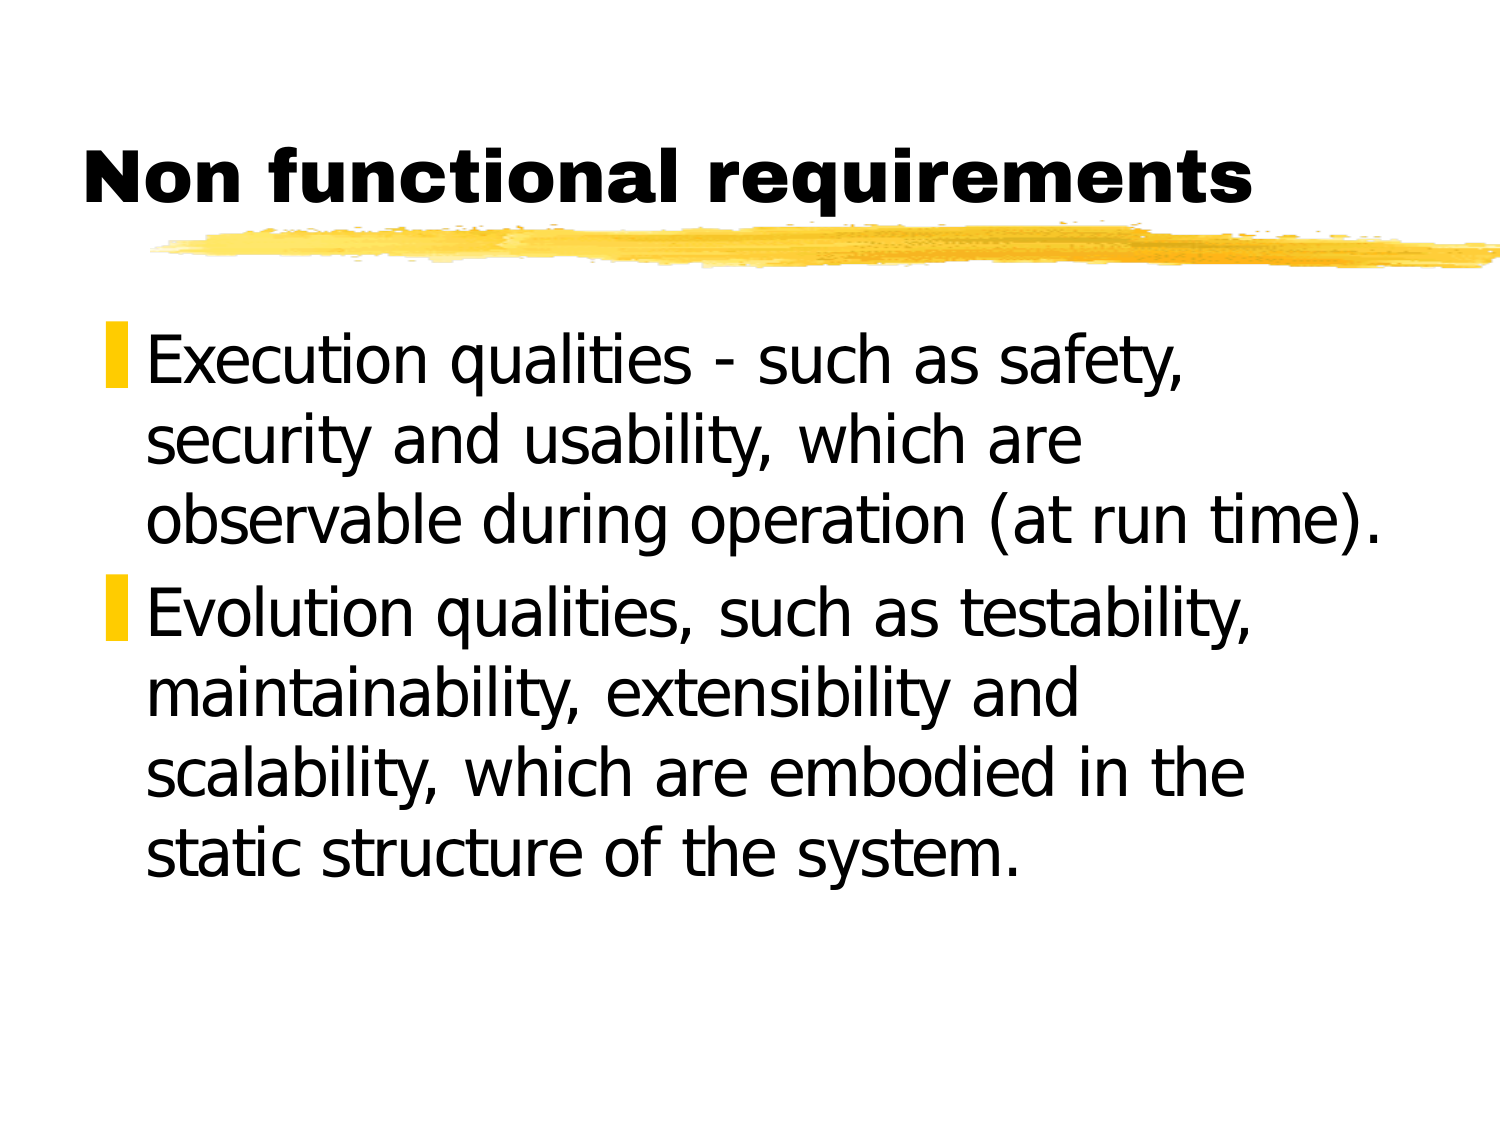

# Non functional requirements
Execution qualities - such as safety, security and usability, which are observable during operation (at run time).
Evolution qualities, such as testability, maintainability, extensibility and scalability, which are embodied in the static structure of the system.